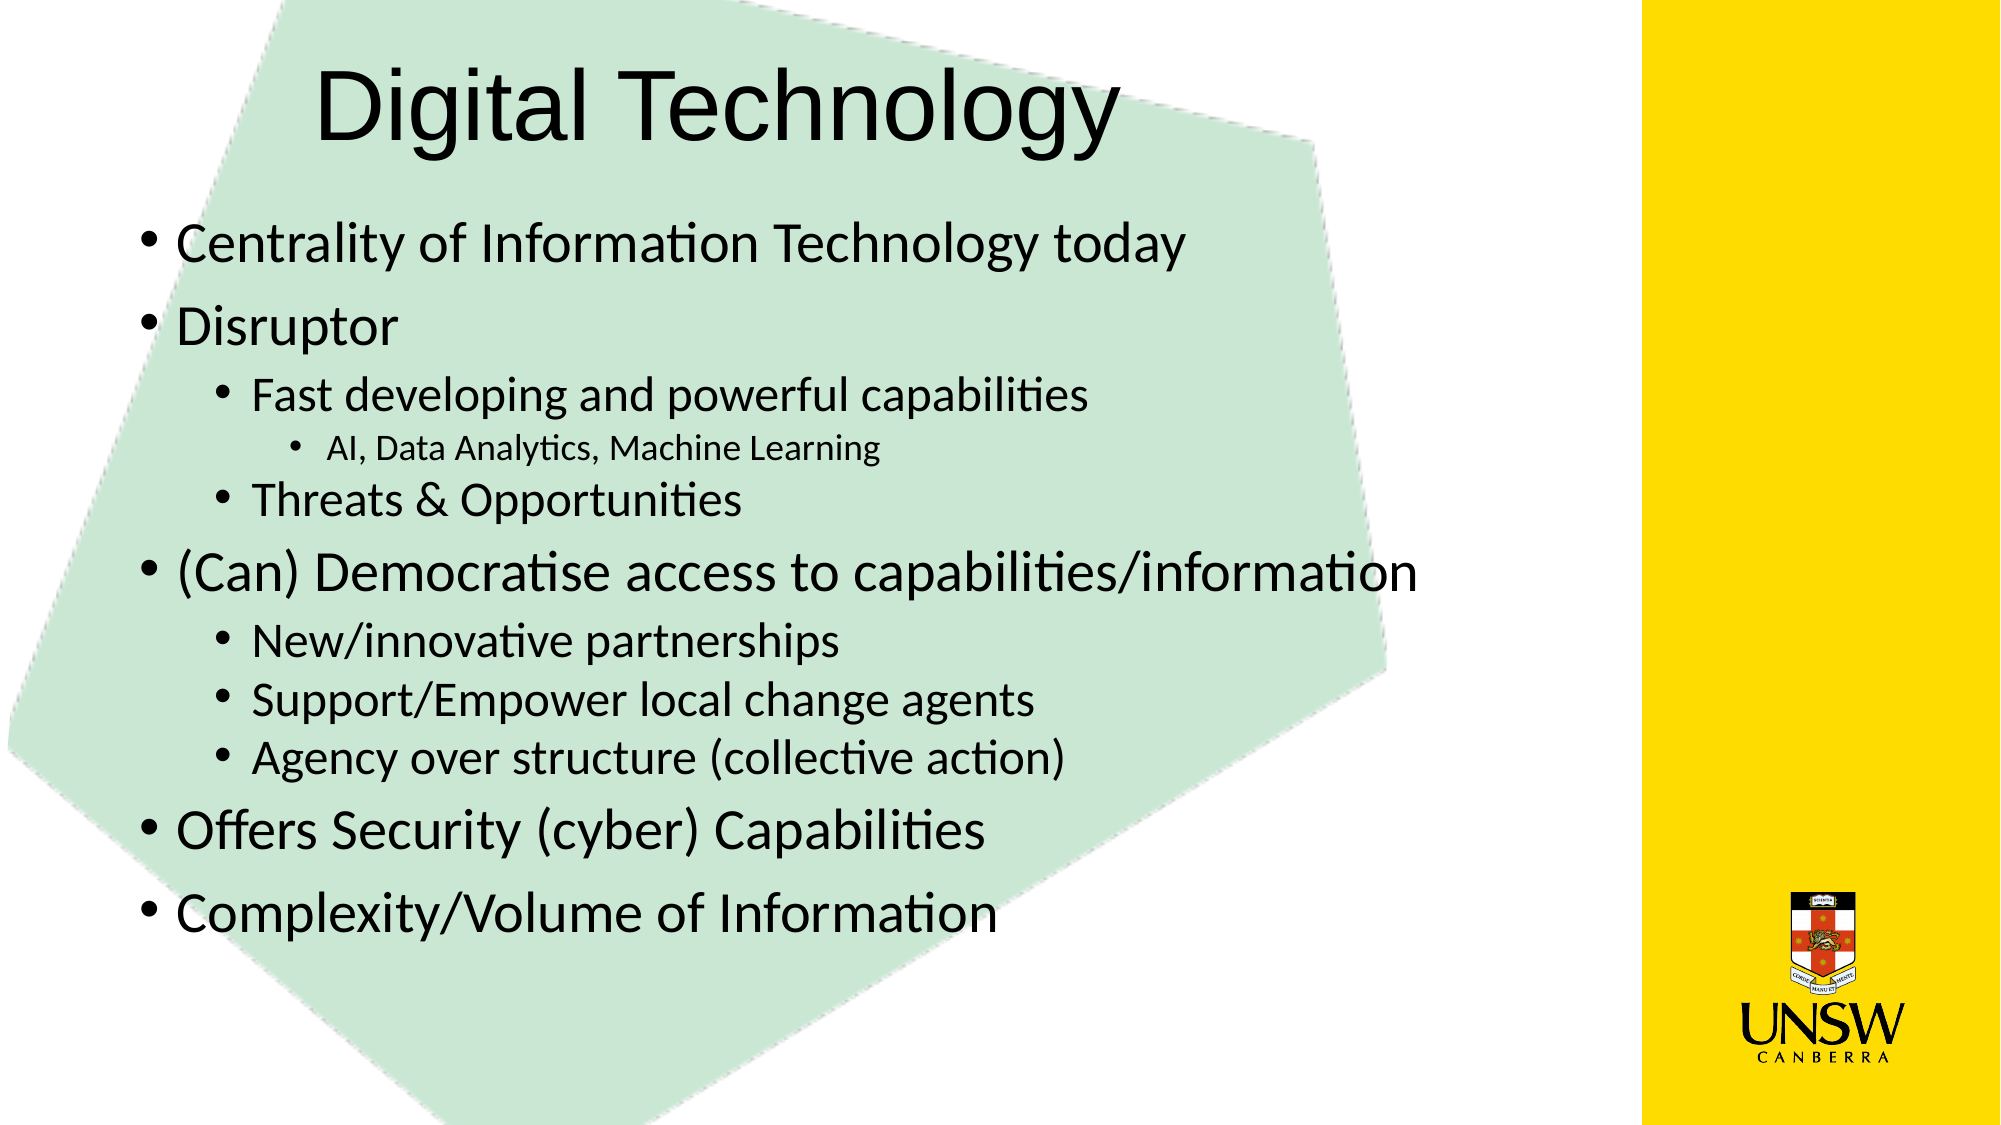

Digital Technology
Centrality of Information Technology today
Disruptor
Fast developing and powerful capabilities
AI, Data Analytics, Machine Learning
Threats & Opportunities
(Can) Democratise access to capabilities/information
New/innovative partnerships
Support/Empower local change agents
Agency over structure (collective action)
Offers Security (cyber) Capabilities
Complexity/Volume of Information